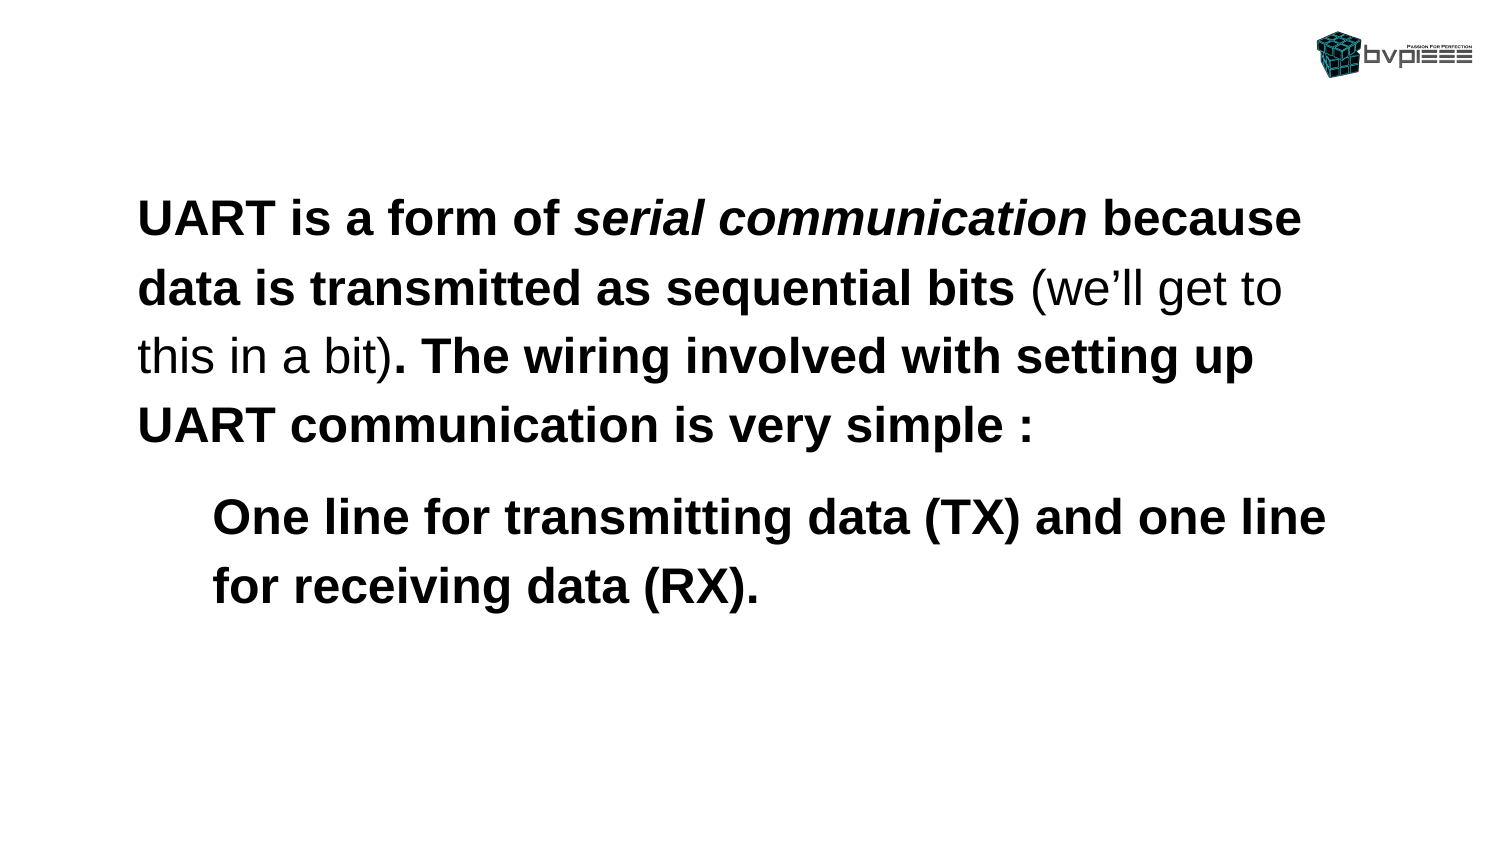

UART is a form of serial communication because data is transmitted as sequential bits (we’ll get to this in a bit). The wiring involved with setting up UART communication is very simple :
One line for transmitting data (TX) and one line for receiving data (RX).